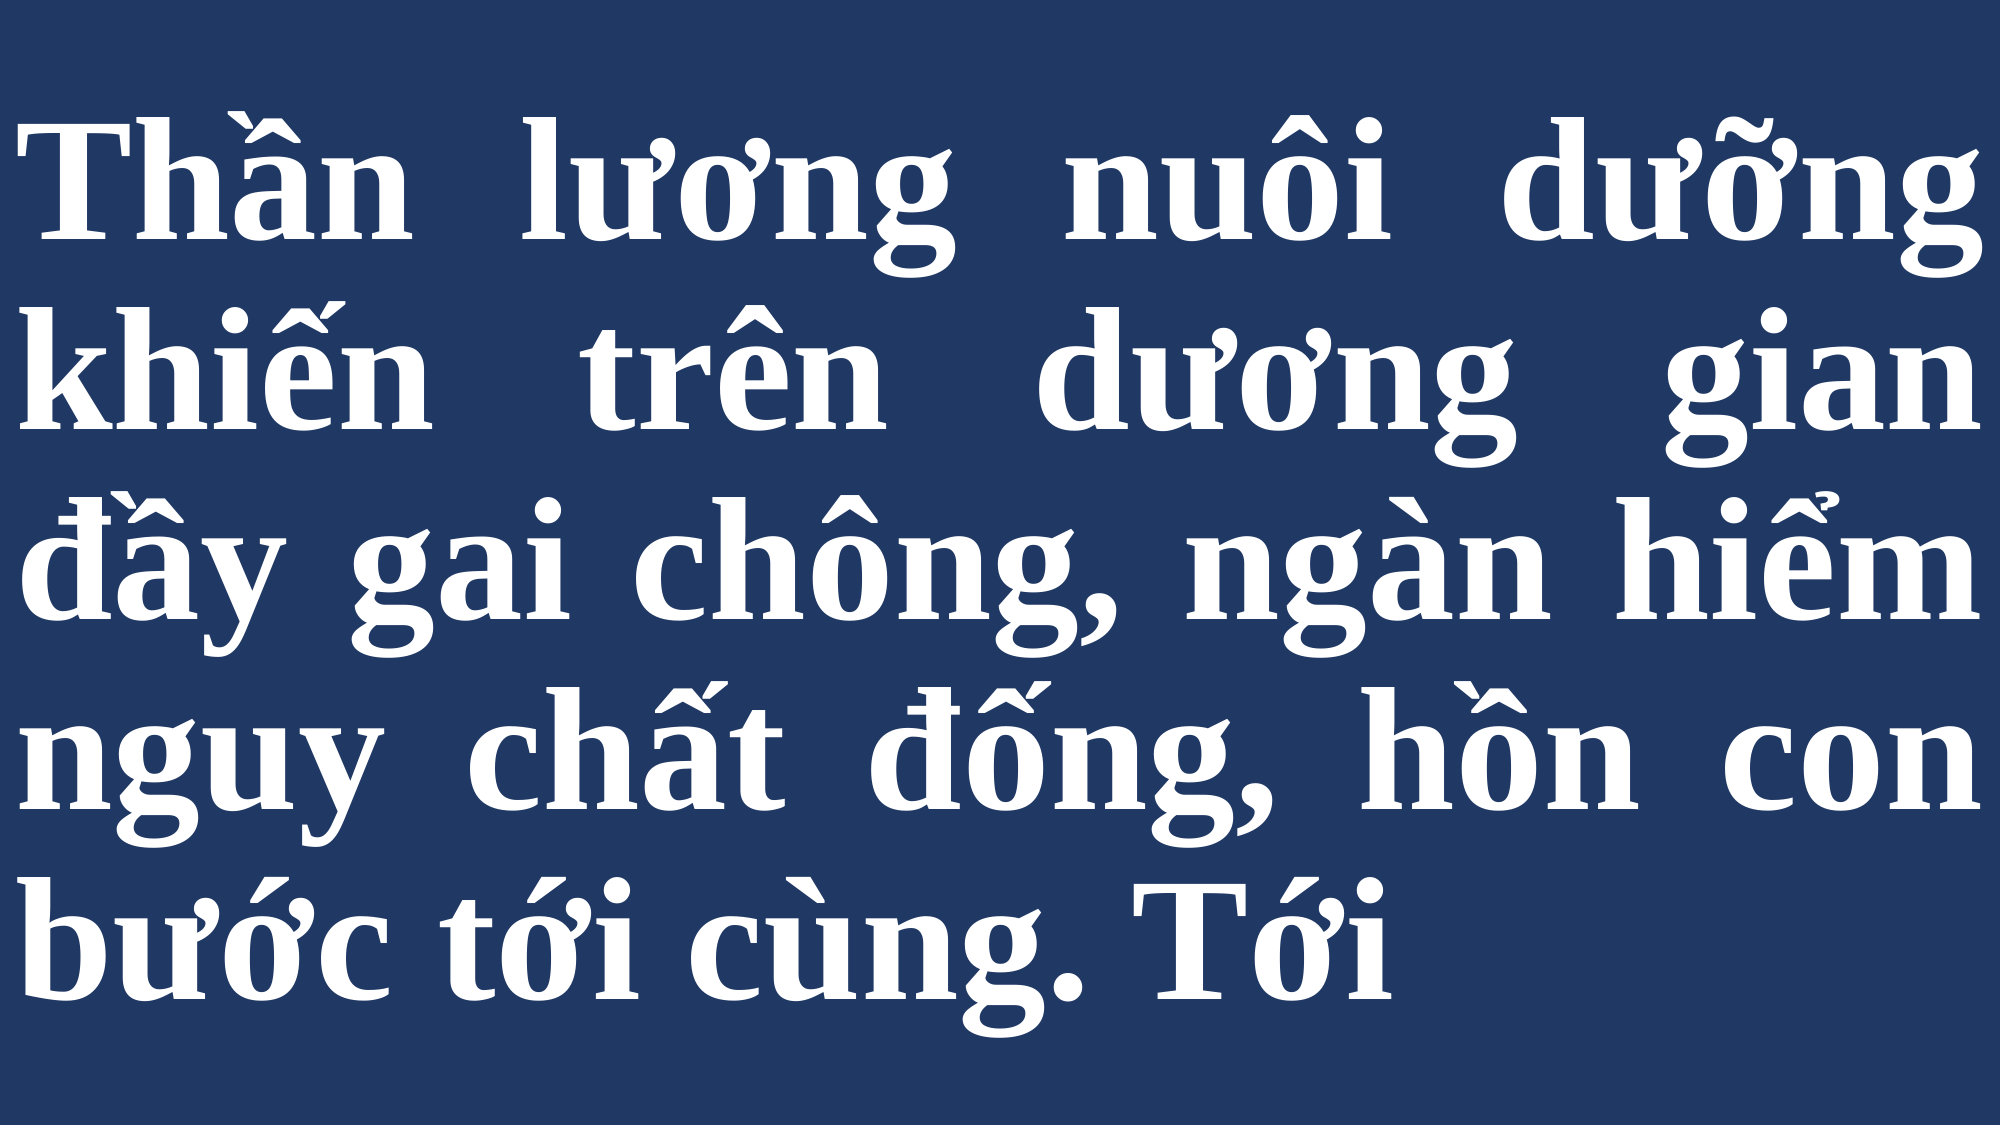

# Thần lương nuôi dưỡng khiến trên dương gian đầy gai chông, ngàn hiểm nguy chất đống, hồn con bước tới cùng. Tới